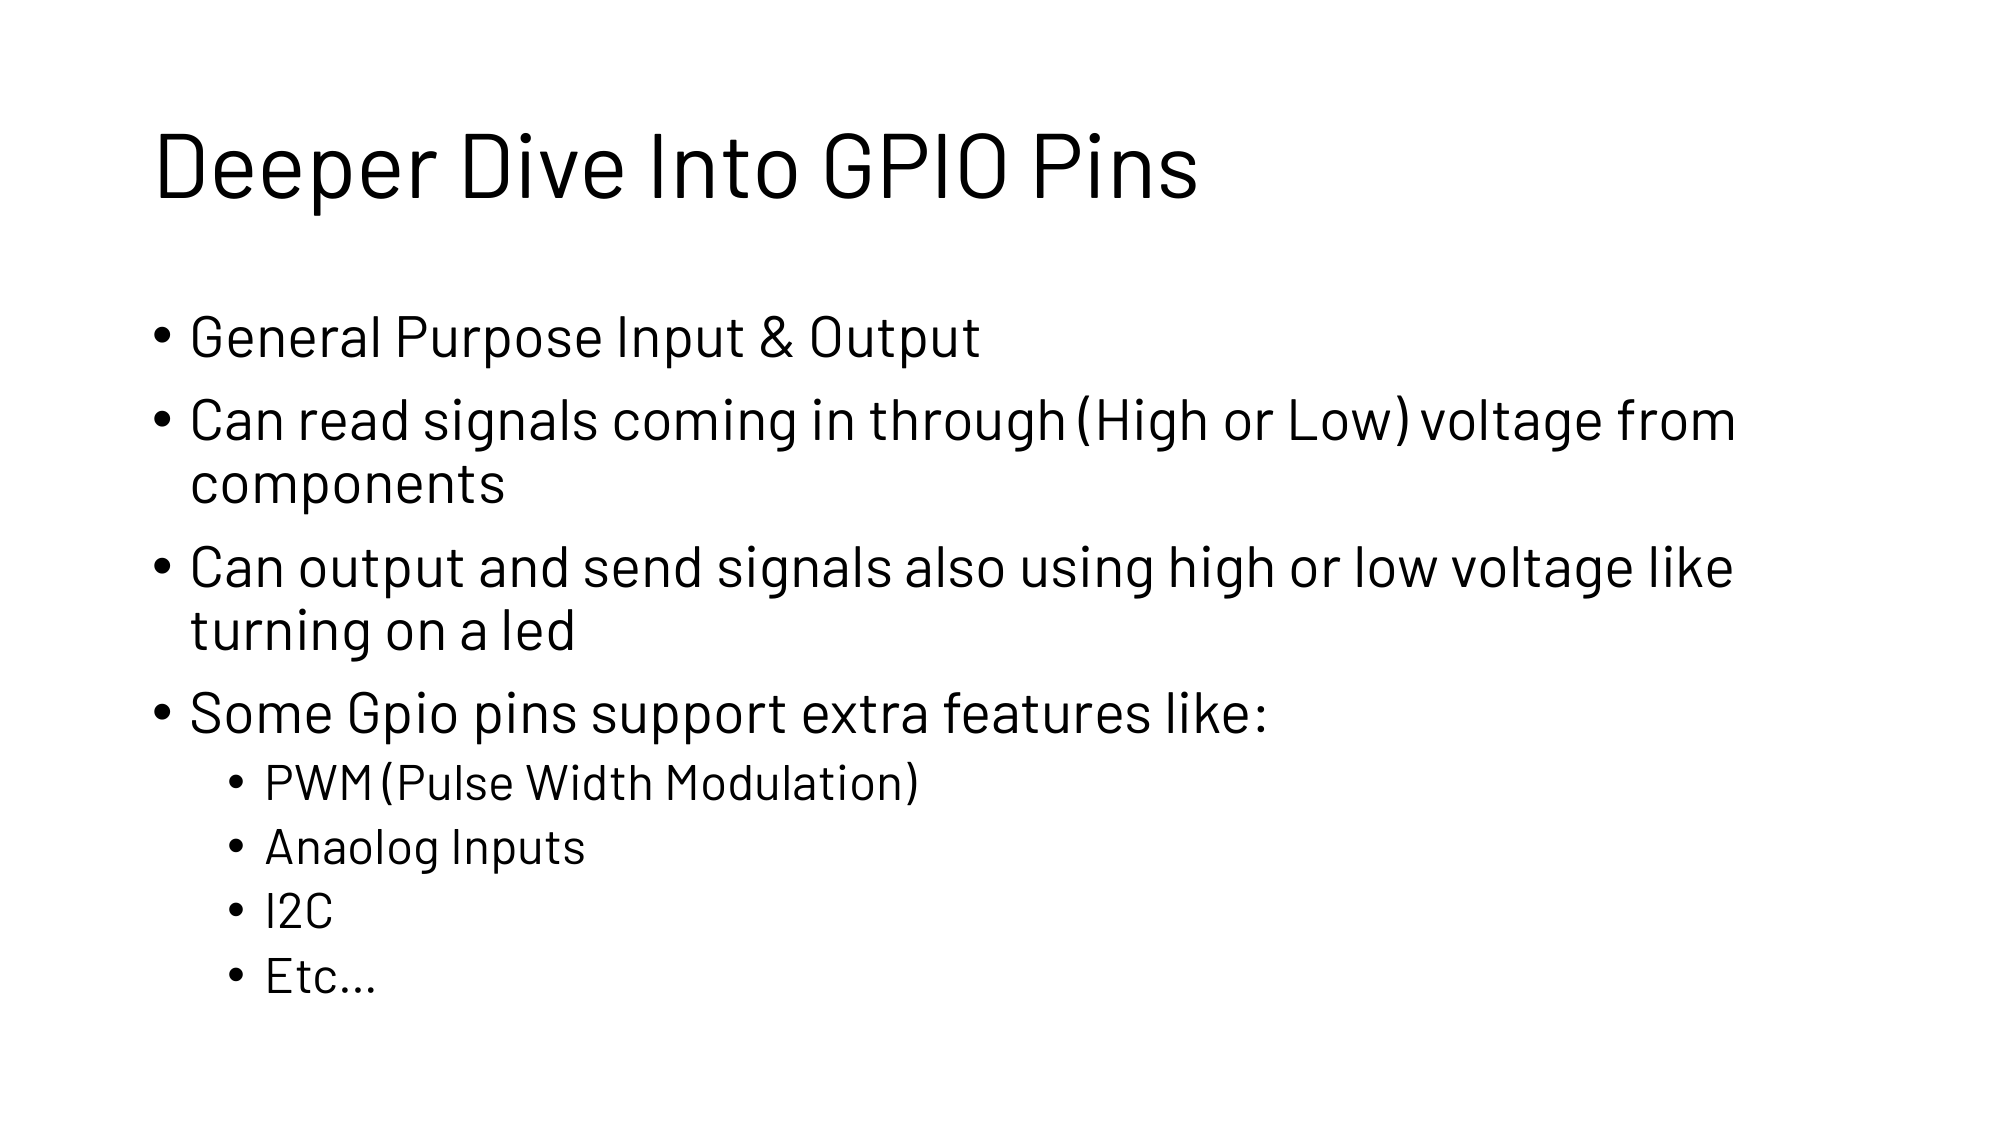

# Deeper Dive Into GPIO Pins
General Purpose Input & Output
Can read signals coming in through (High or Low) voltage from components
Can output and send signals also using high or low voltage like turning on a led
Some Gpio pins support extra features like:
PWM (Pulse Width Modulation)
Anaolog Inputs
I2C
Etc…